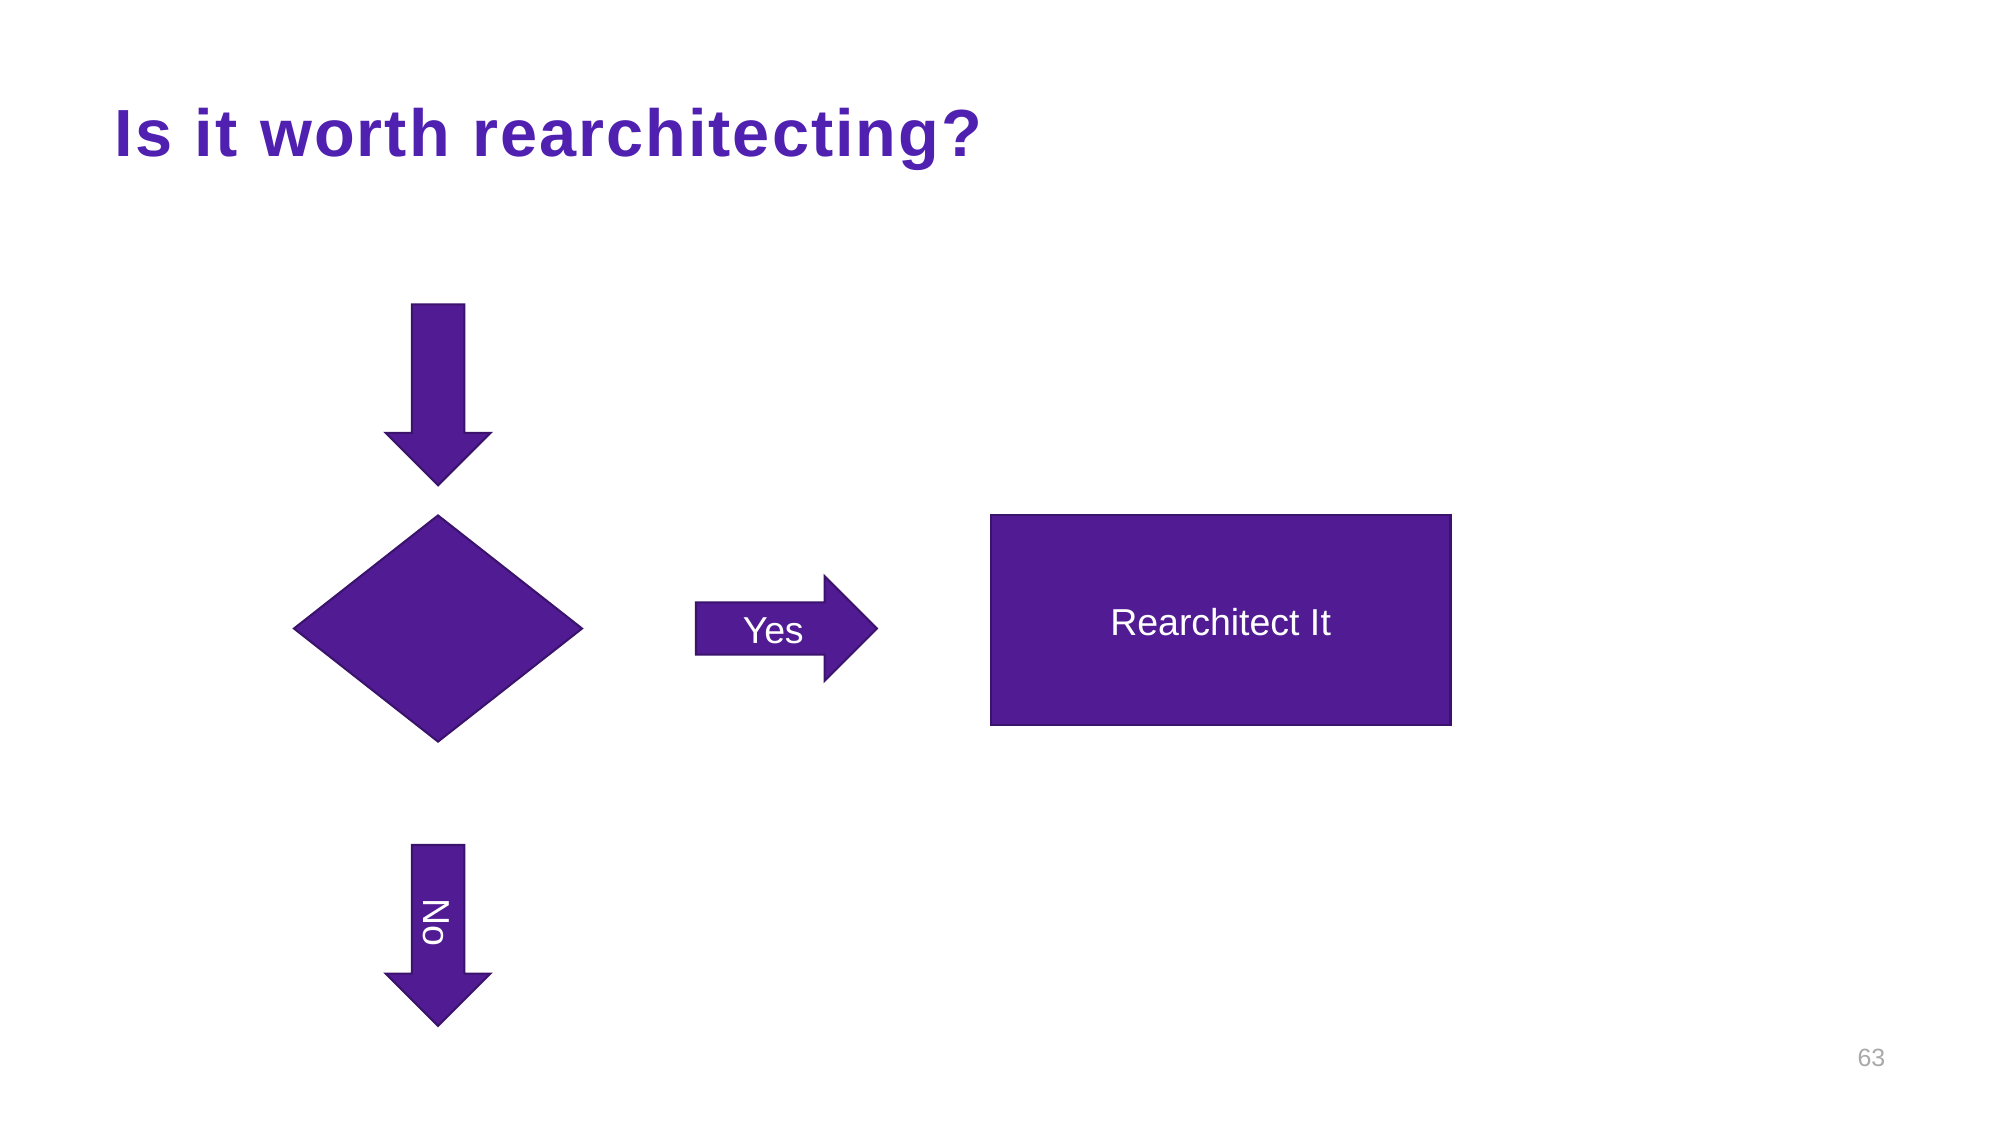

# Is it worth rearchitecting?

Rearchitect It
Yes
No
63